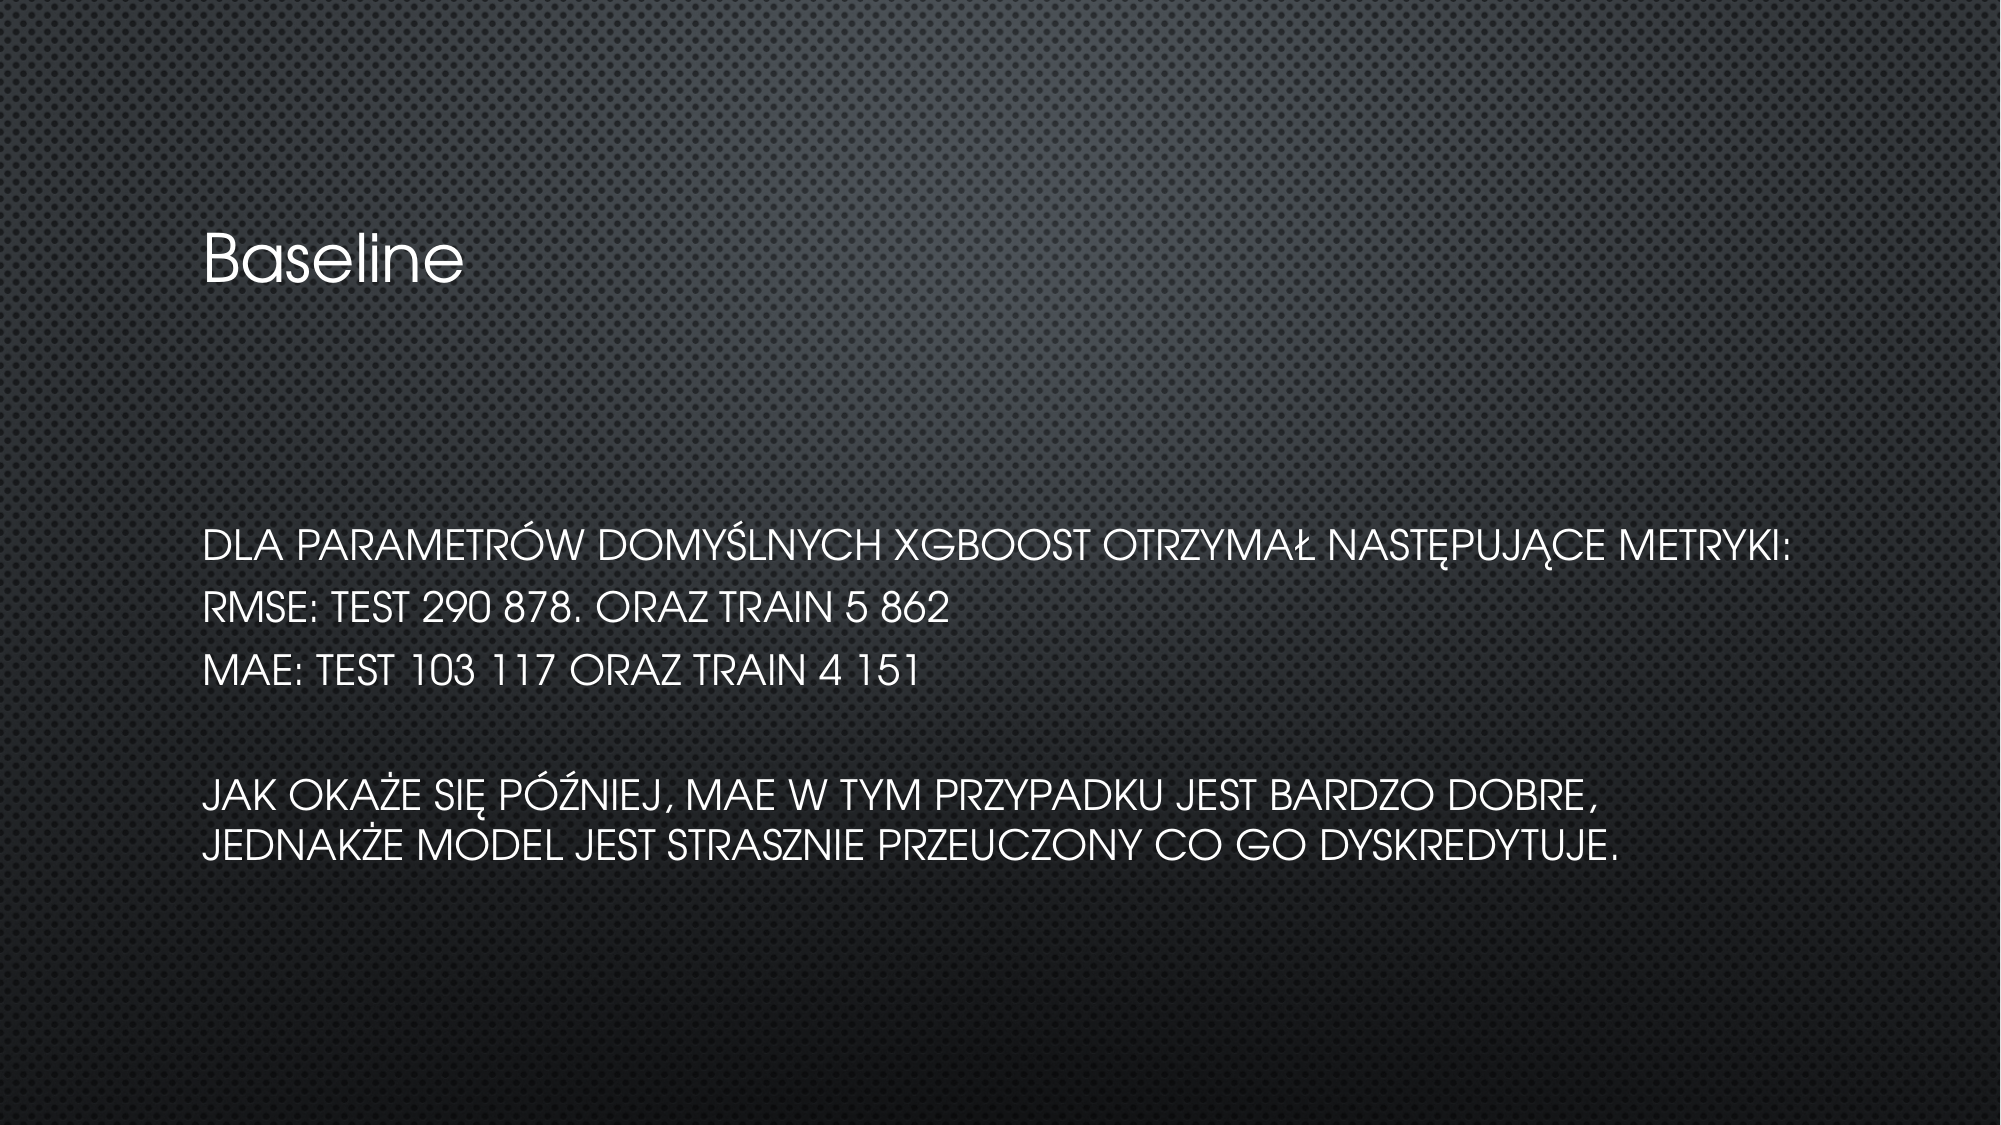

# Baseline
Dla parametrów domyślnych XGBoost otrzymał następujące metryki:
RMSE: test 290 878. oraz train 5 862
MAE: test 103 117 oraz train 4 151

Jak okaże się później, MAE w tym przypadku jest bardzo dobre, jednakże model jest strasznie przeuczony co go dyskredytuje.